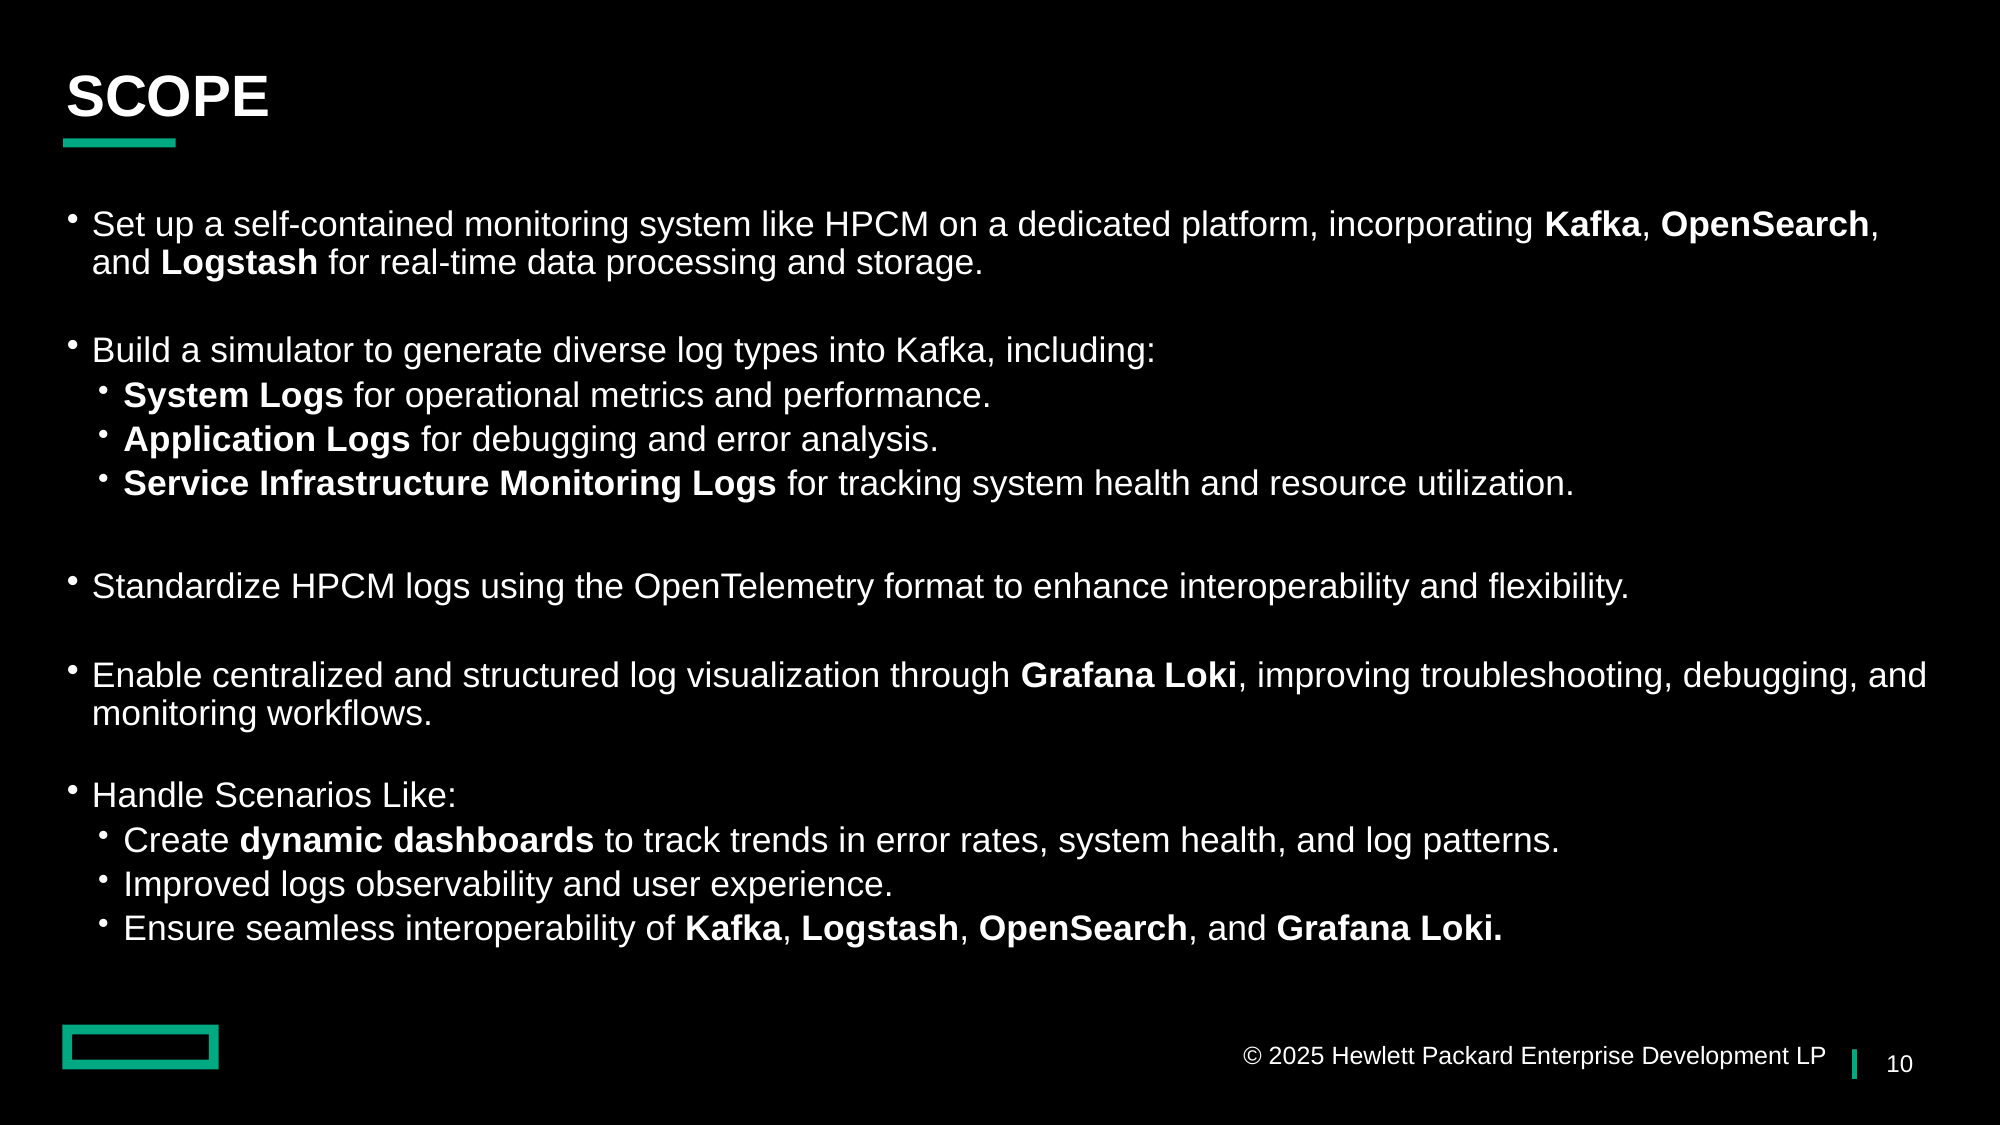

SCOPE

Set up a self-contained monitoring system like HPCM on a dedicated platform, incorporating Kafka, OpenSearch, and Logstash for real-time data processing and storage.

Build a simulator to generate diverse log types into Kafka, including:
System Logs for operational metrics and performance.
Application Logs for debugging and error analysis.
Service Infrastructure Monitoring Logs for tracking system health and resource utilization.

Standardize HPCM logs using the OpenTelemetry format to enhance interoperability and flexibility.

Enable centralized and structured log visualization through Grafana Loki, improving troubleshooting, debugging, and monitoring workflows.
Handle Scenarios Like:
Create dynamic dashboards to track trends in error rates, system health, and log patterns.
Improved logs observability and user experience.
Ensure seamless interoperability of Kafka, Logstash, OpenSearch, and Grafana Loki.

© 2025 Hewlett Packard Enterprise Development LP
10